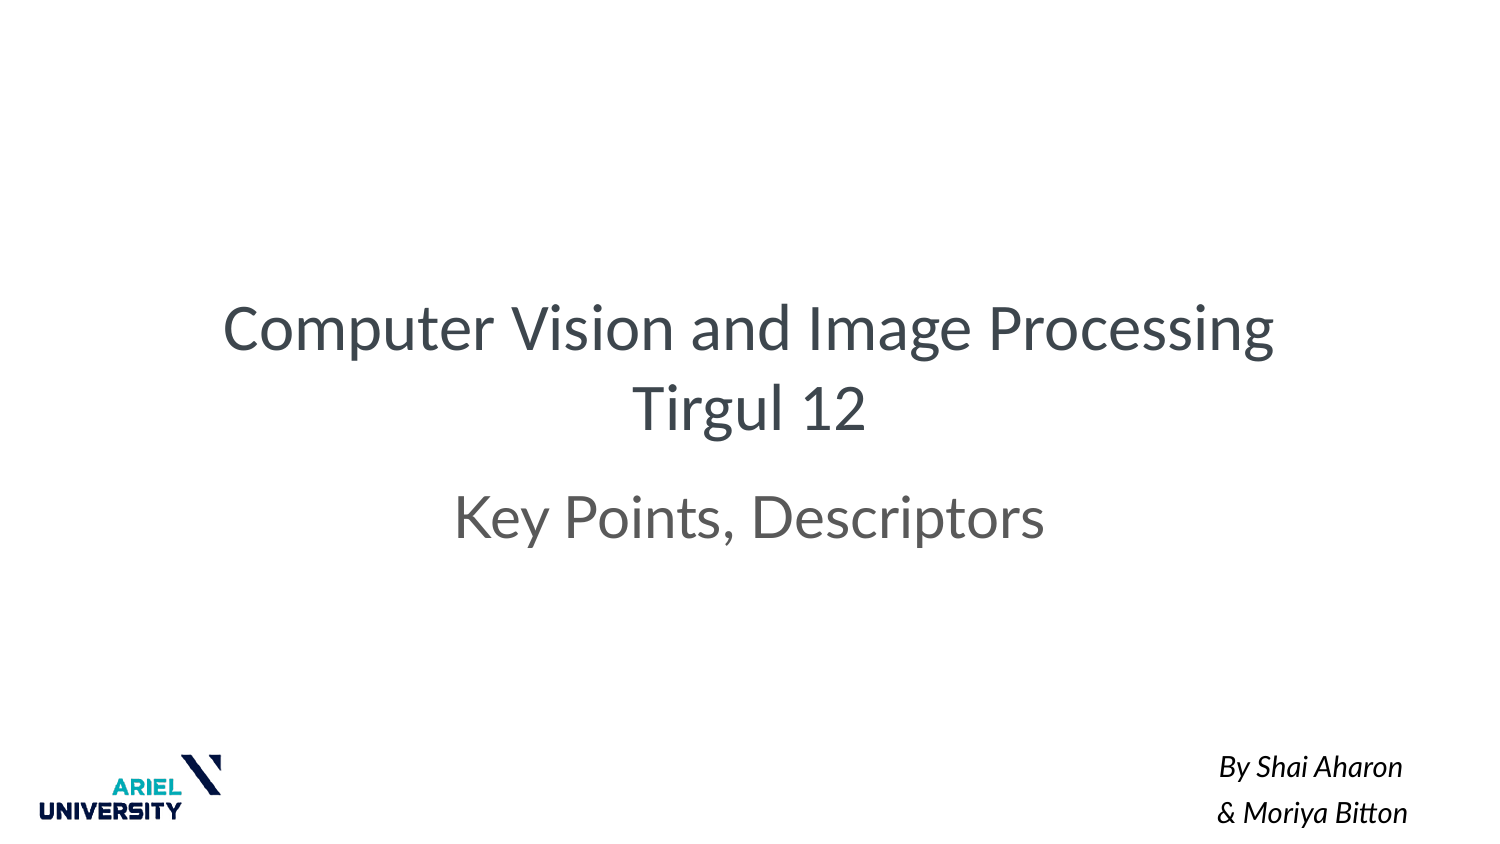

# Computer Vision and Image Processing
Tirgul 12
Key Points, Descriptors
& Moriya Bitton